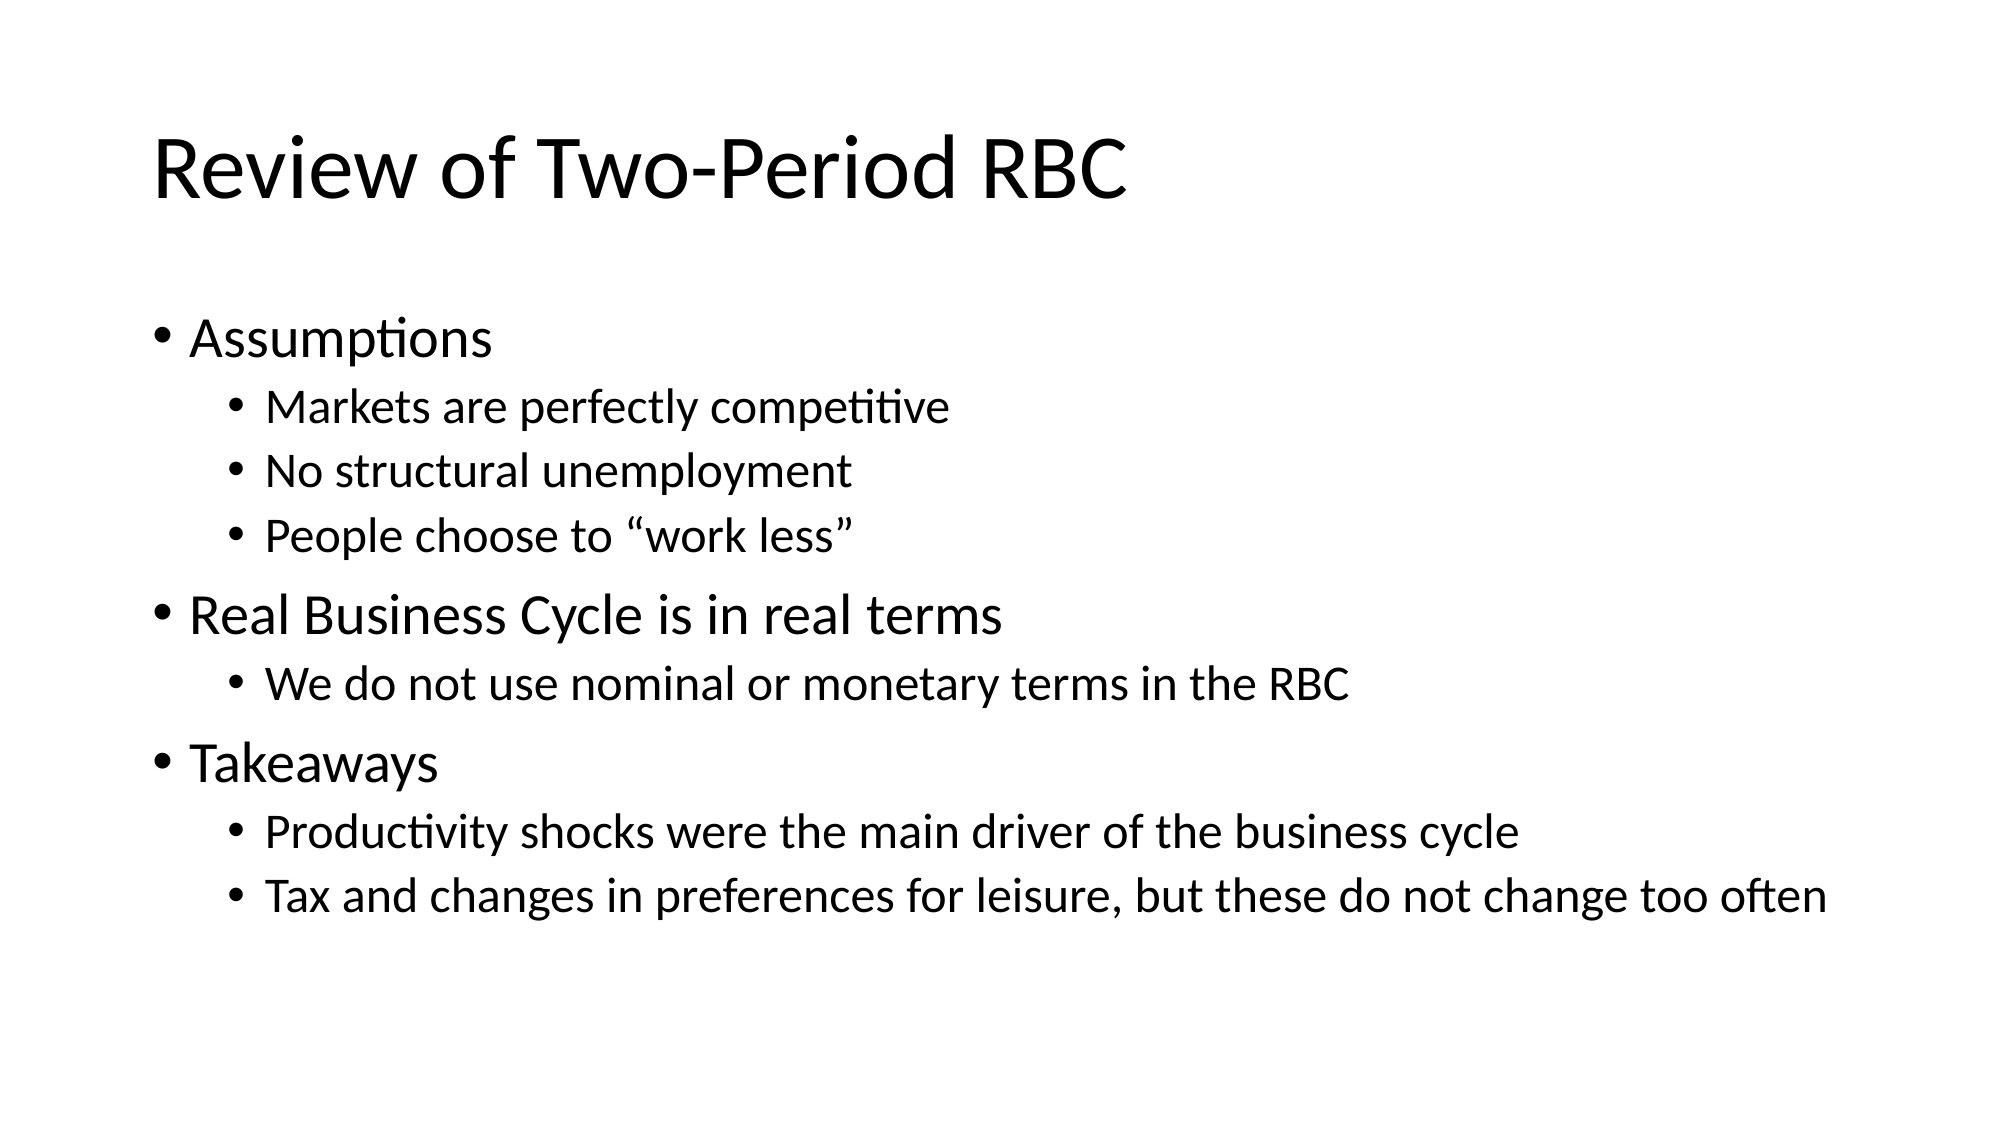

# Review of Two-Period RBC
Assumptions
Markets are perfectly competitive
No structural unemployment
People choose to “work less”
Real Business Cycle is in real terms
We do not use nominal or monetary terms in the RBC
Takeaways
Productivity shocks were the main driver of the business cycle
Tax and changes in preferences for leisure, but these do not change too often